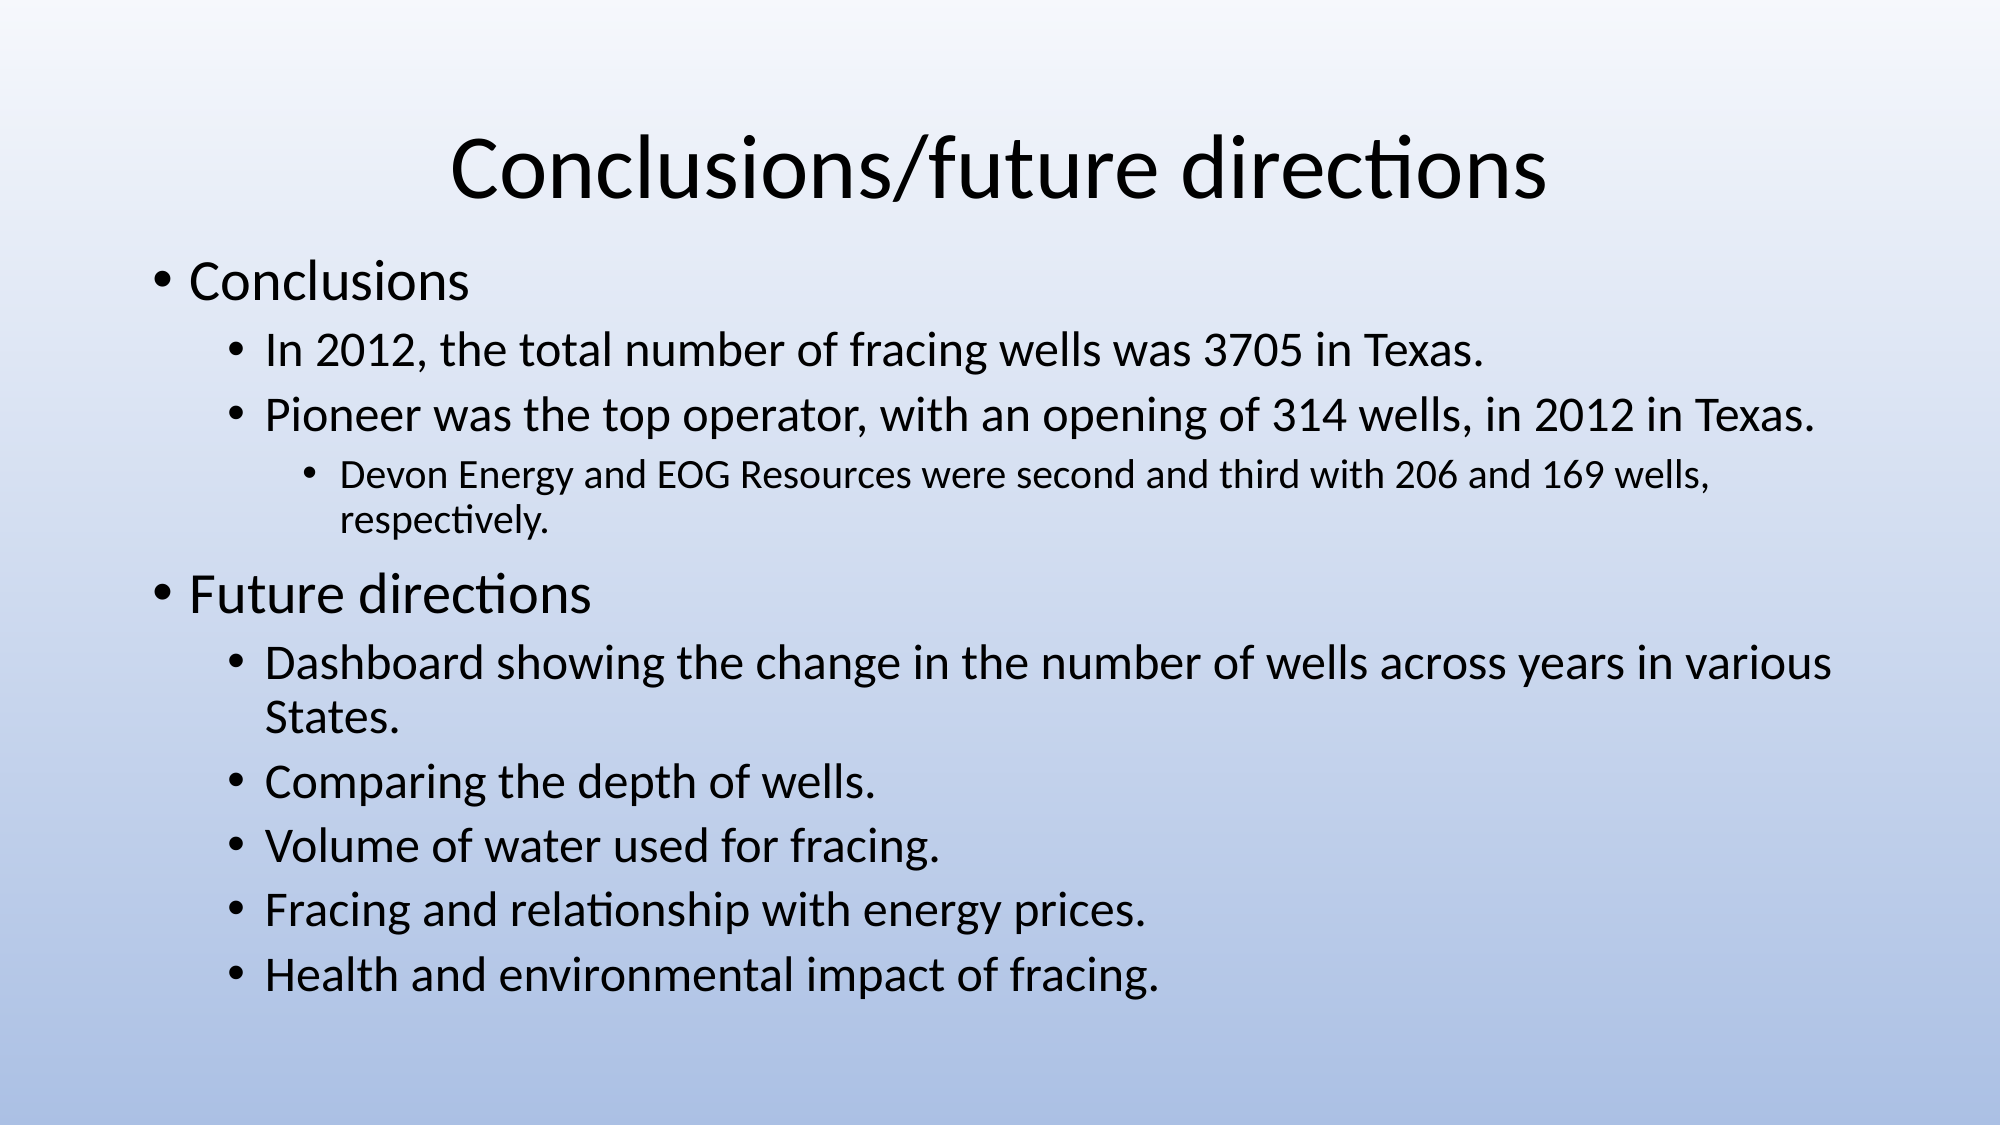

# Conclusions/future directions
Conclusions
In 2012, the total number of fracing wells was 3705 in Texas.
Pioneer was the top operator, with an opening of 314 wells, in 2012 in Texas.
Devon Energy and EOG Resources were second and third with 206 and 169 wells, respectively.
Future directions
Dashboard showing the change in the number of wells across years in various States.
Comparing the depth of wells.
Volume of water used for fracing.
Fracing and relationship with energy prices.
Health and environmental impact of fracing.